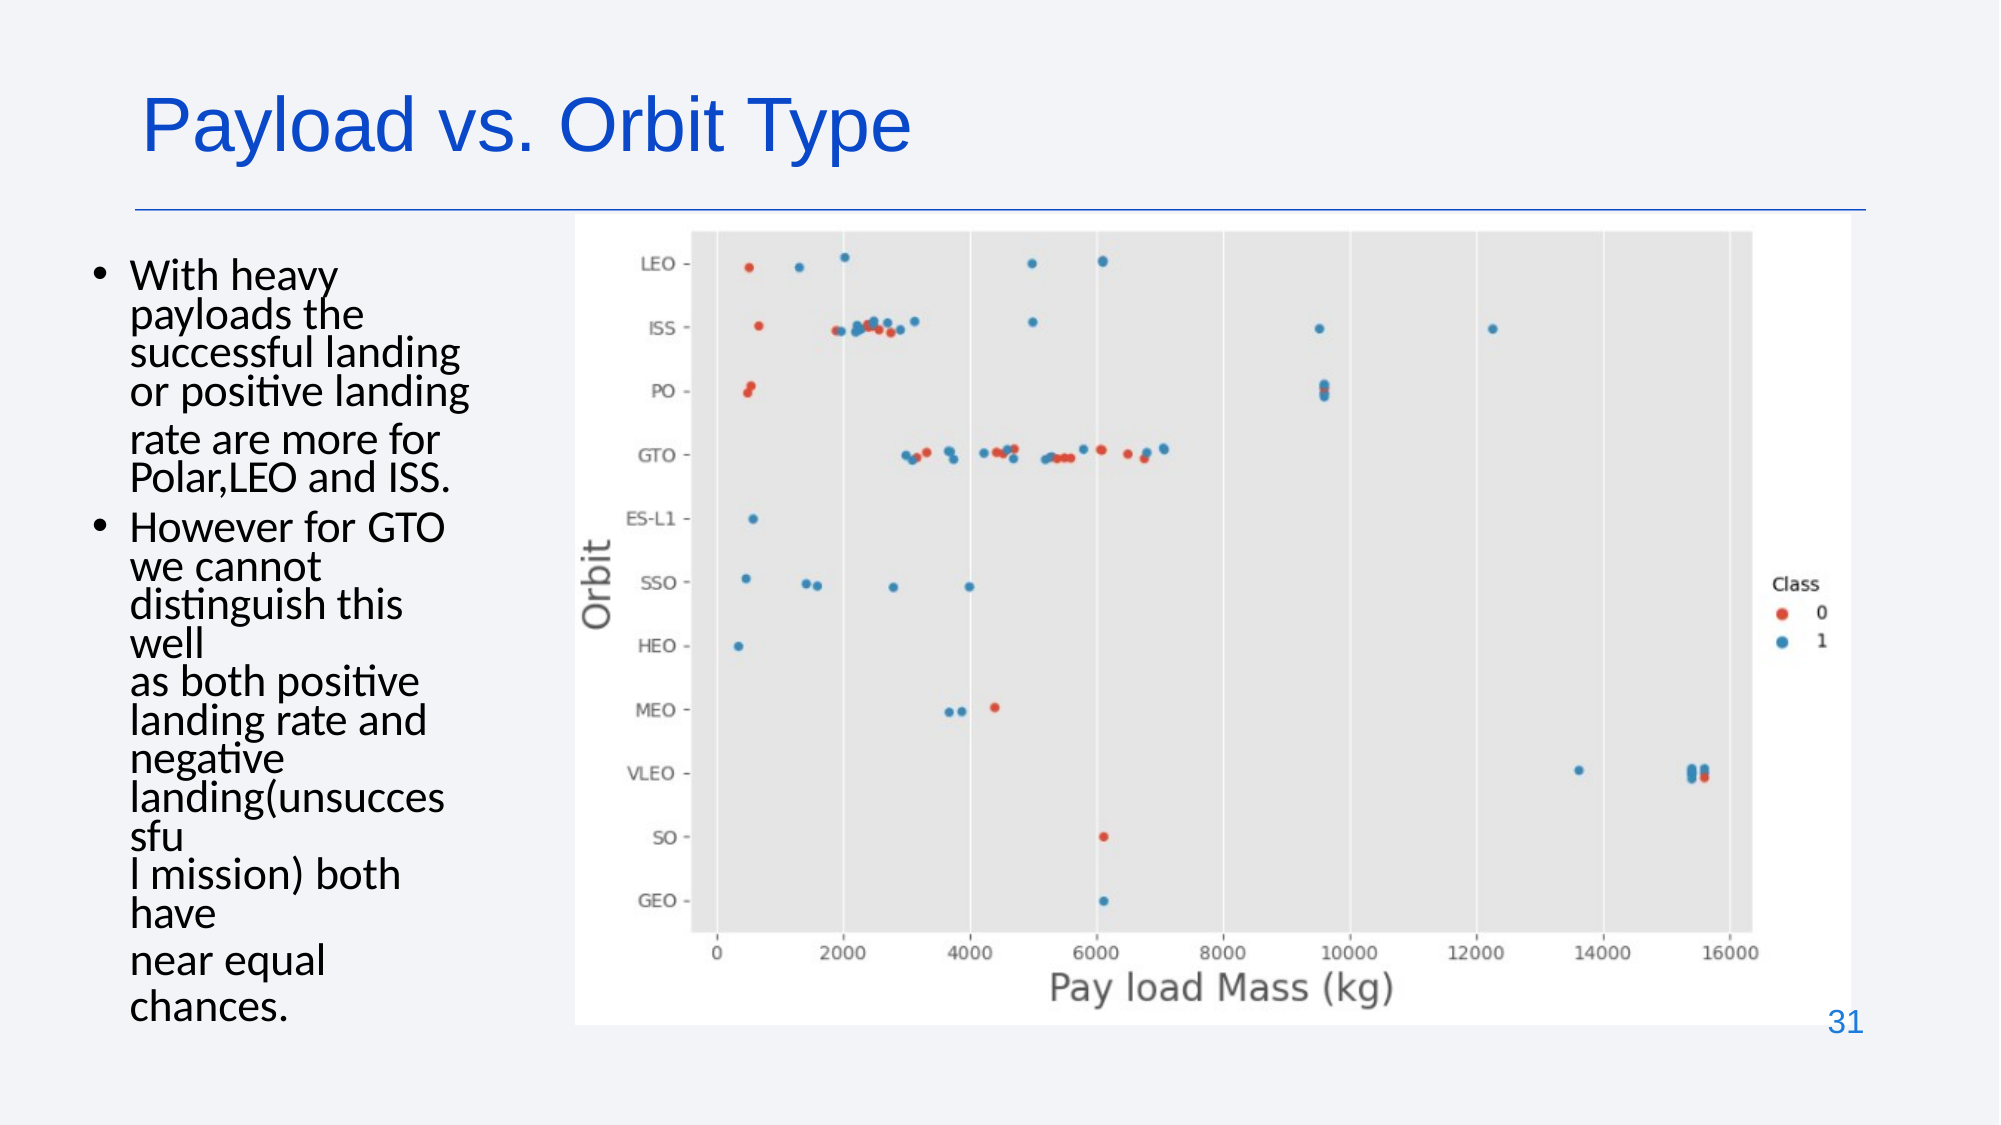

# Payload vs. Orbit Type

With heavy
payloads the
successful landing
or positive landing
rate are more for  Polar,LEO and ISS.
However for GTO
we cannot
distinguish this well
as both positive
landing rate and
negative
landing(unsuccessfu
l mission) both have
near equal chances.
31